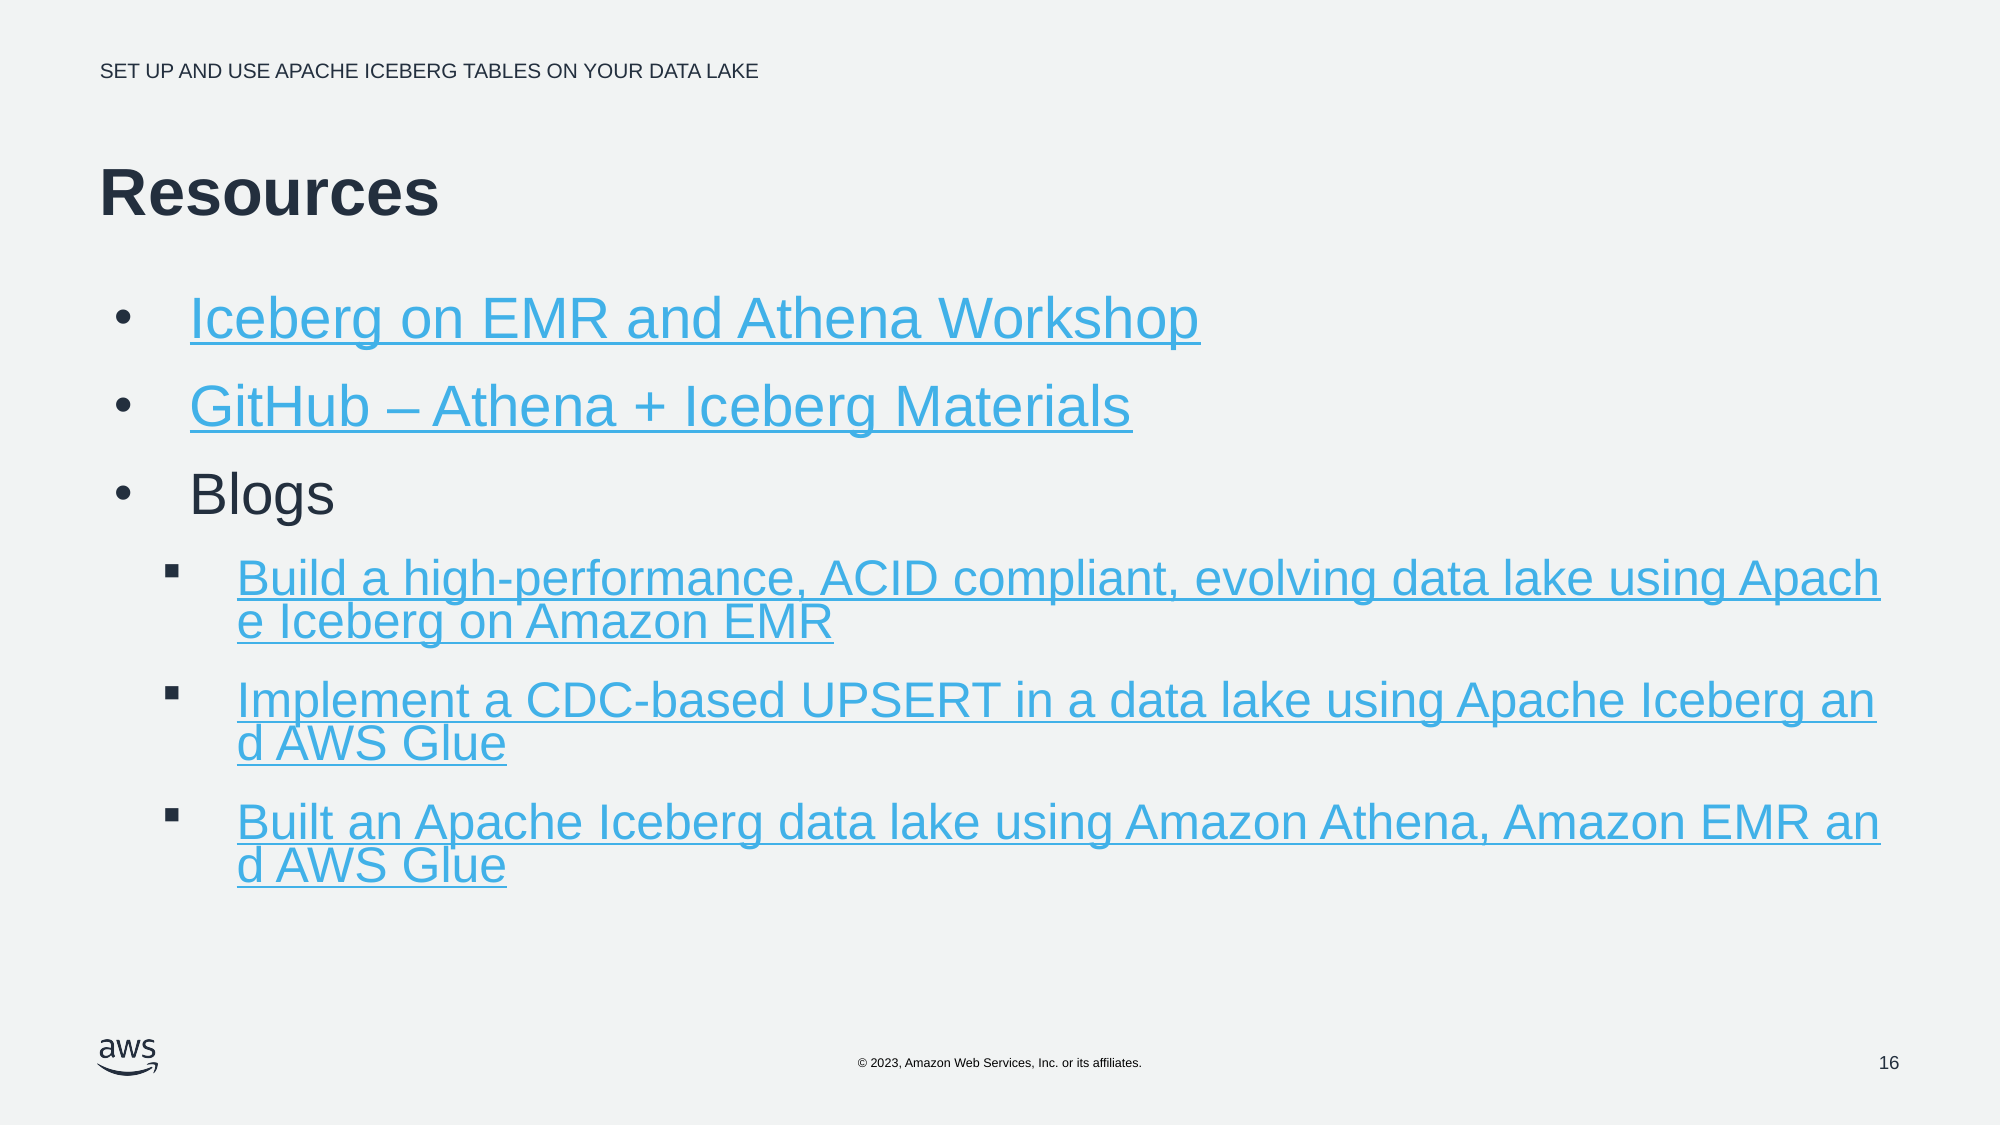

# Resources
Iceberg on EMR and Athena Workshop
GitHub – Athena + Iceberg Materials
Blogs
Build a high-performance, ACID compliant, evolving data lake using Apache Iceberg on Amazon EMR
Implement a CDC-based UPSERT in a data lake using Apache Iceberg and AWS Glue
Built an Apache Iceberg data lake using Amazon Athena, Amazon EMR and AWS Glue
16